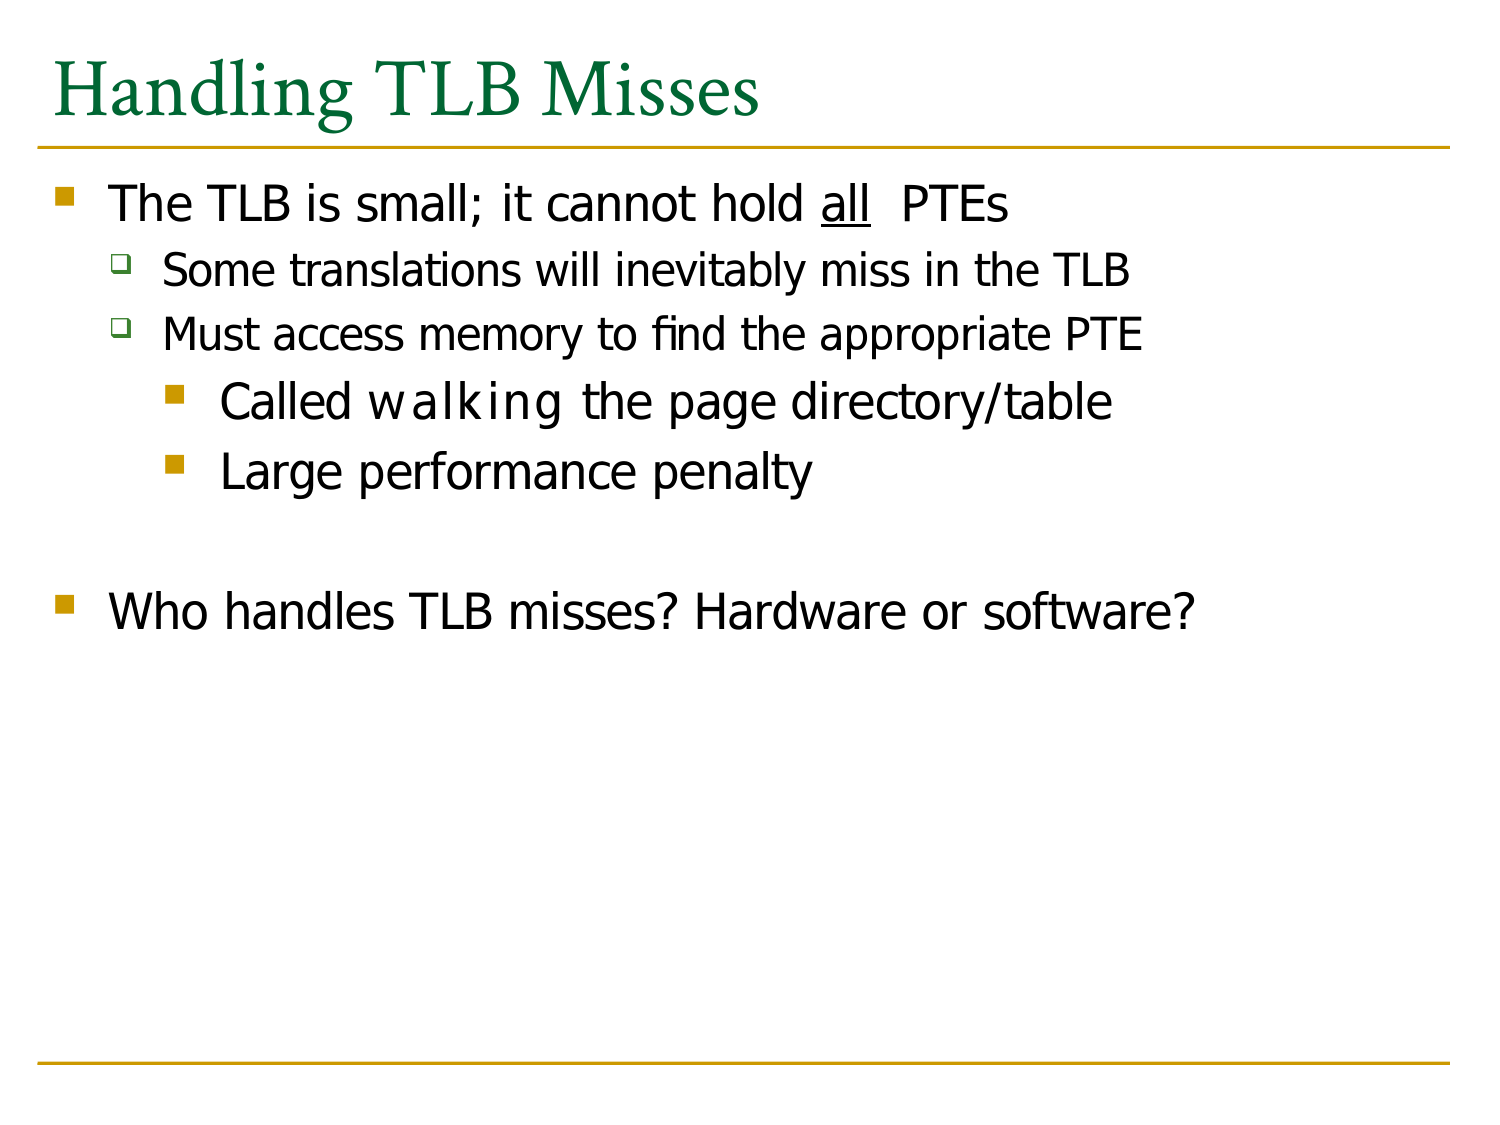

# Handling TLB Misses
The TLB is small; it cannot hold all  PTEs
Some translations will inevitably miss in the TLB
Must access memory to find the appropriate PTE
Called walking the page directory/table
Large performance penalty

Who handles TLB misses? Hardware or software?